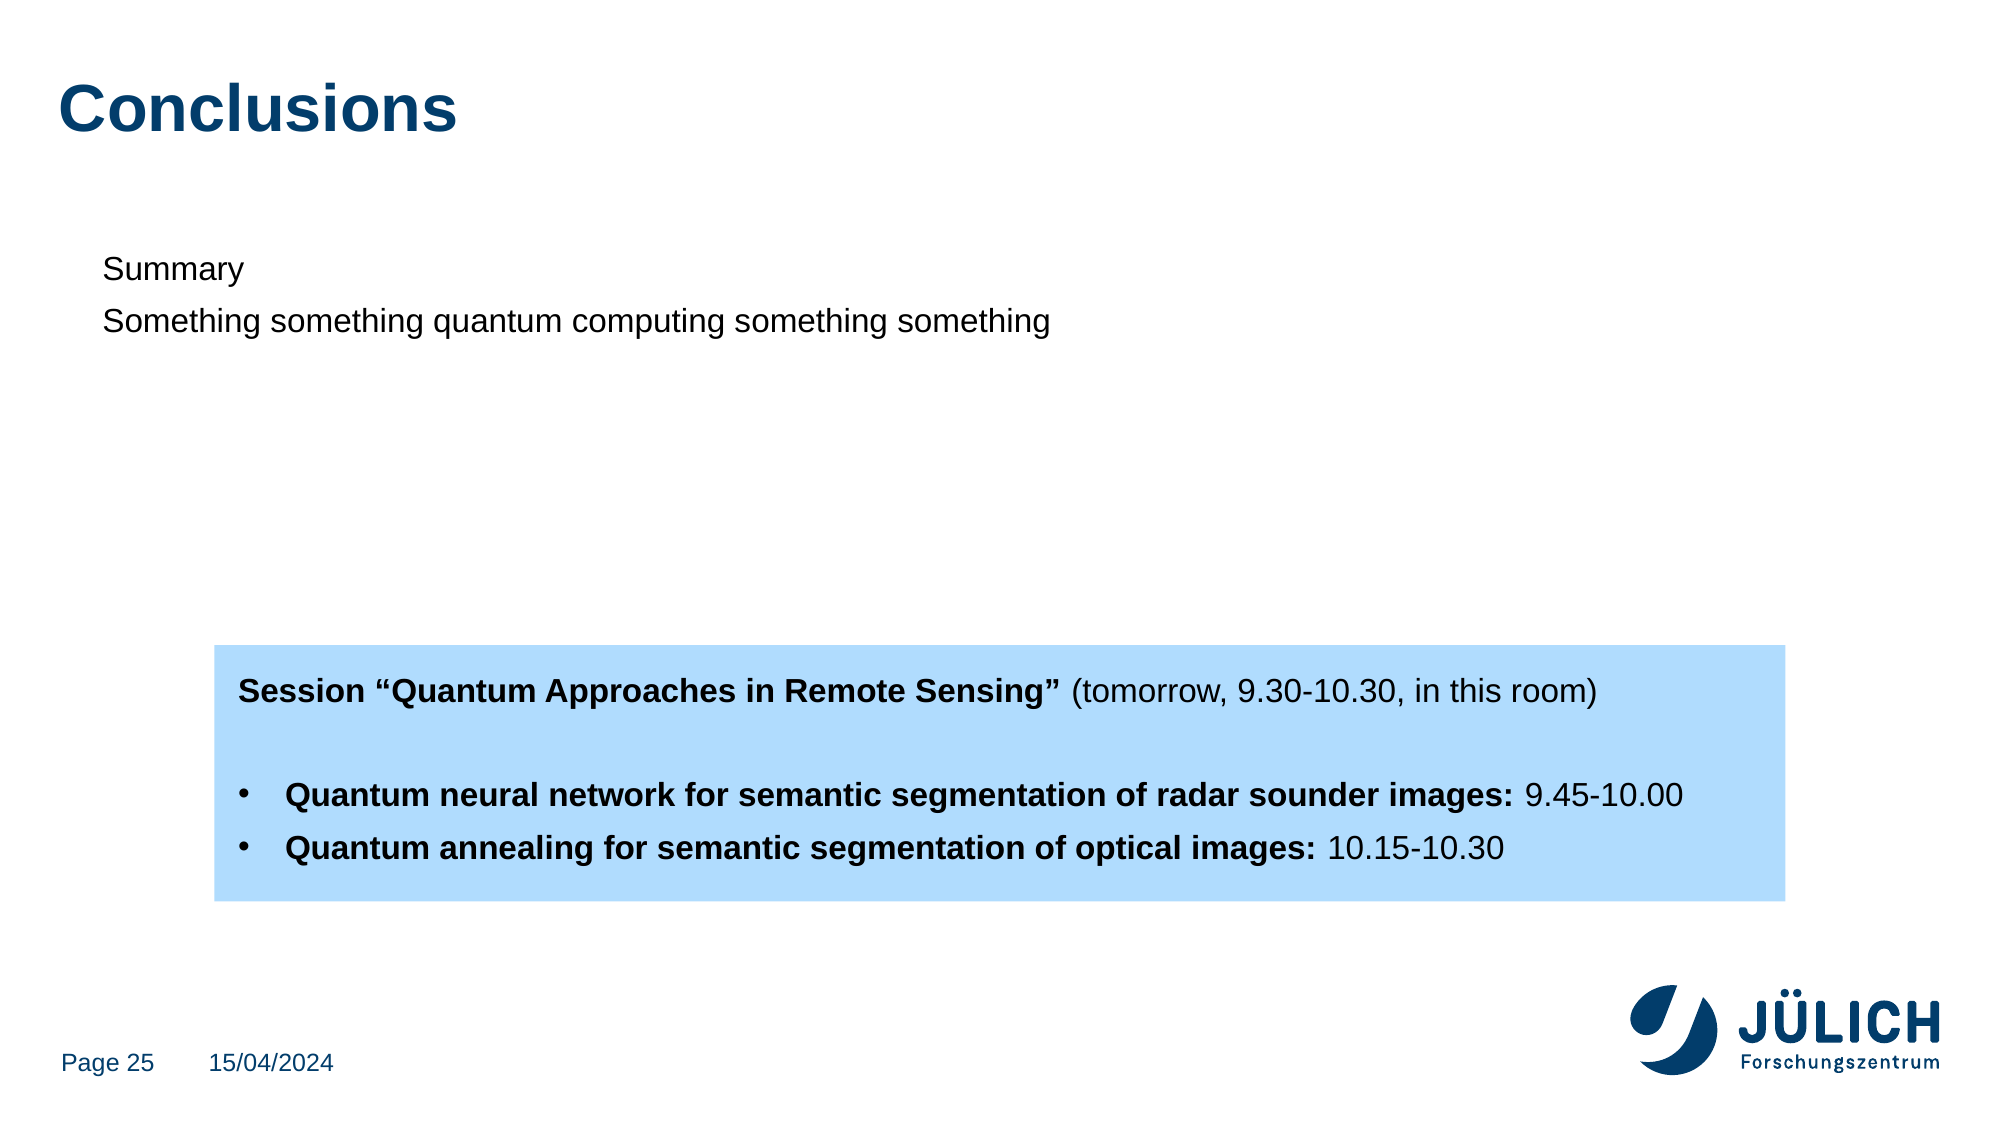

# Conclusions
Summary
Something something quantum computing something something

Session “Quantum Approaches in Remote Sensing” (tomorrow, 9.30-10.30, in this room)

Quantum neural network for semantic segmentation of radar sounder images: 9.45-10.00
Quantum annealing for semantic segmentation of optical images: 10.15-10.30
Page 25
15/04/2024